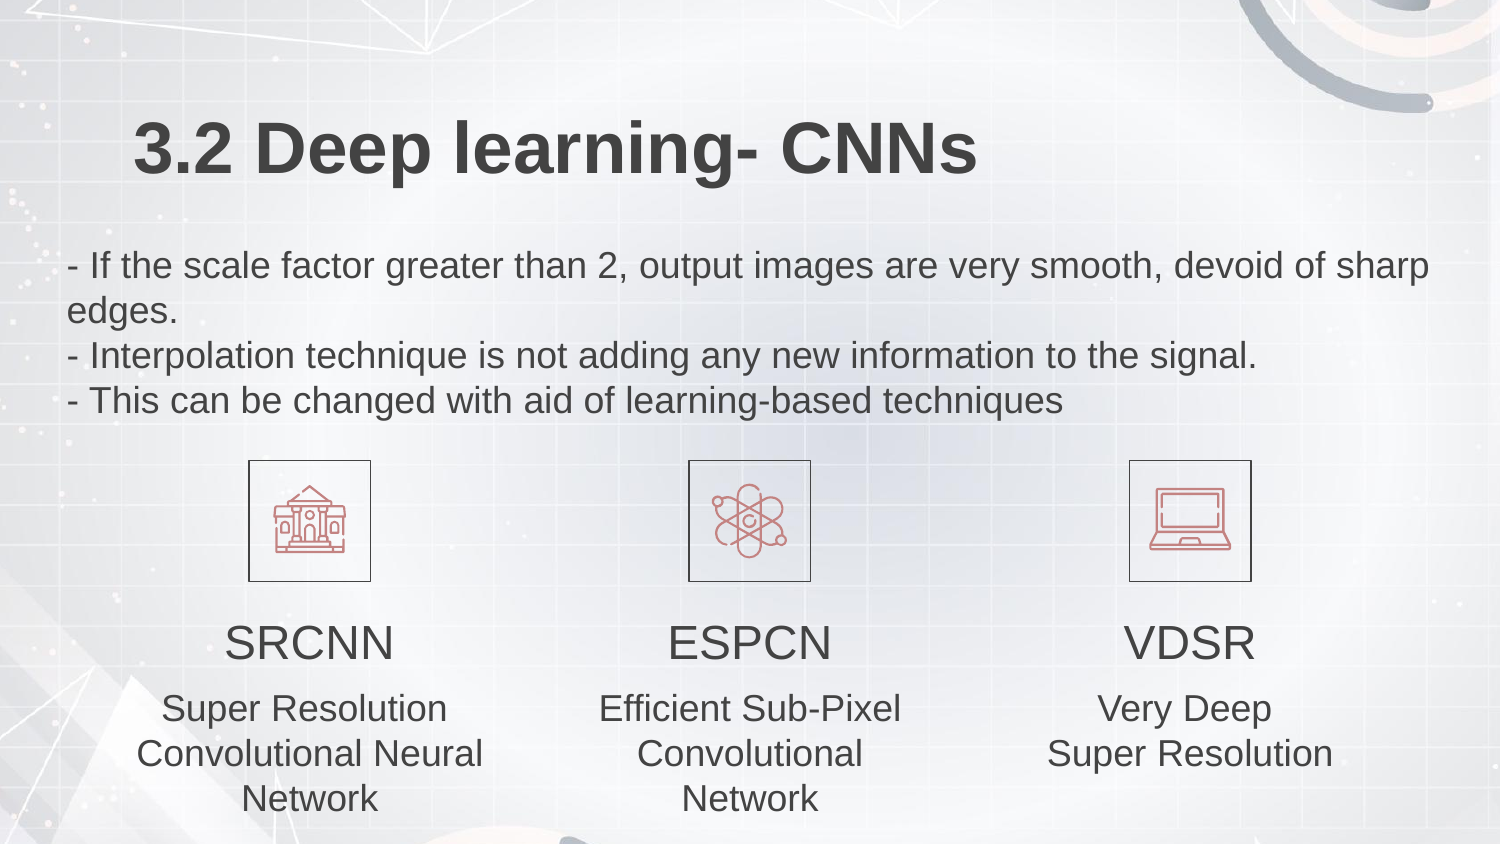

# 3.2 Deep learning- CNNs
- If the scale factor greater than 2, output images are very smooth, devoid of sharp edges.
- Interpolation technique is not adding any new information to the signal.
- This can be changed with aid of learning-based techniques

SRCNN
ESPCN
VDSR
Super Resolution
Convolutional Neural Network
Efficient Sub-Pixel
Convolutional Network
Very Deep
Super Resolution